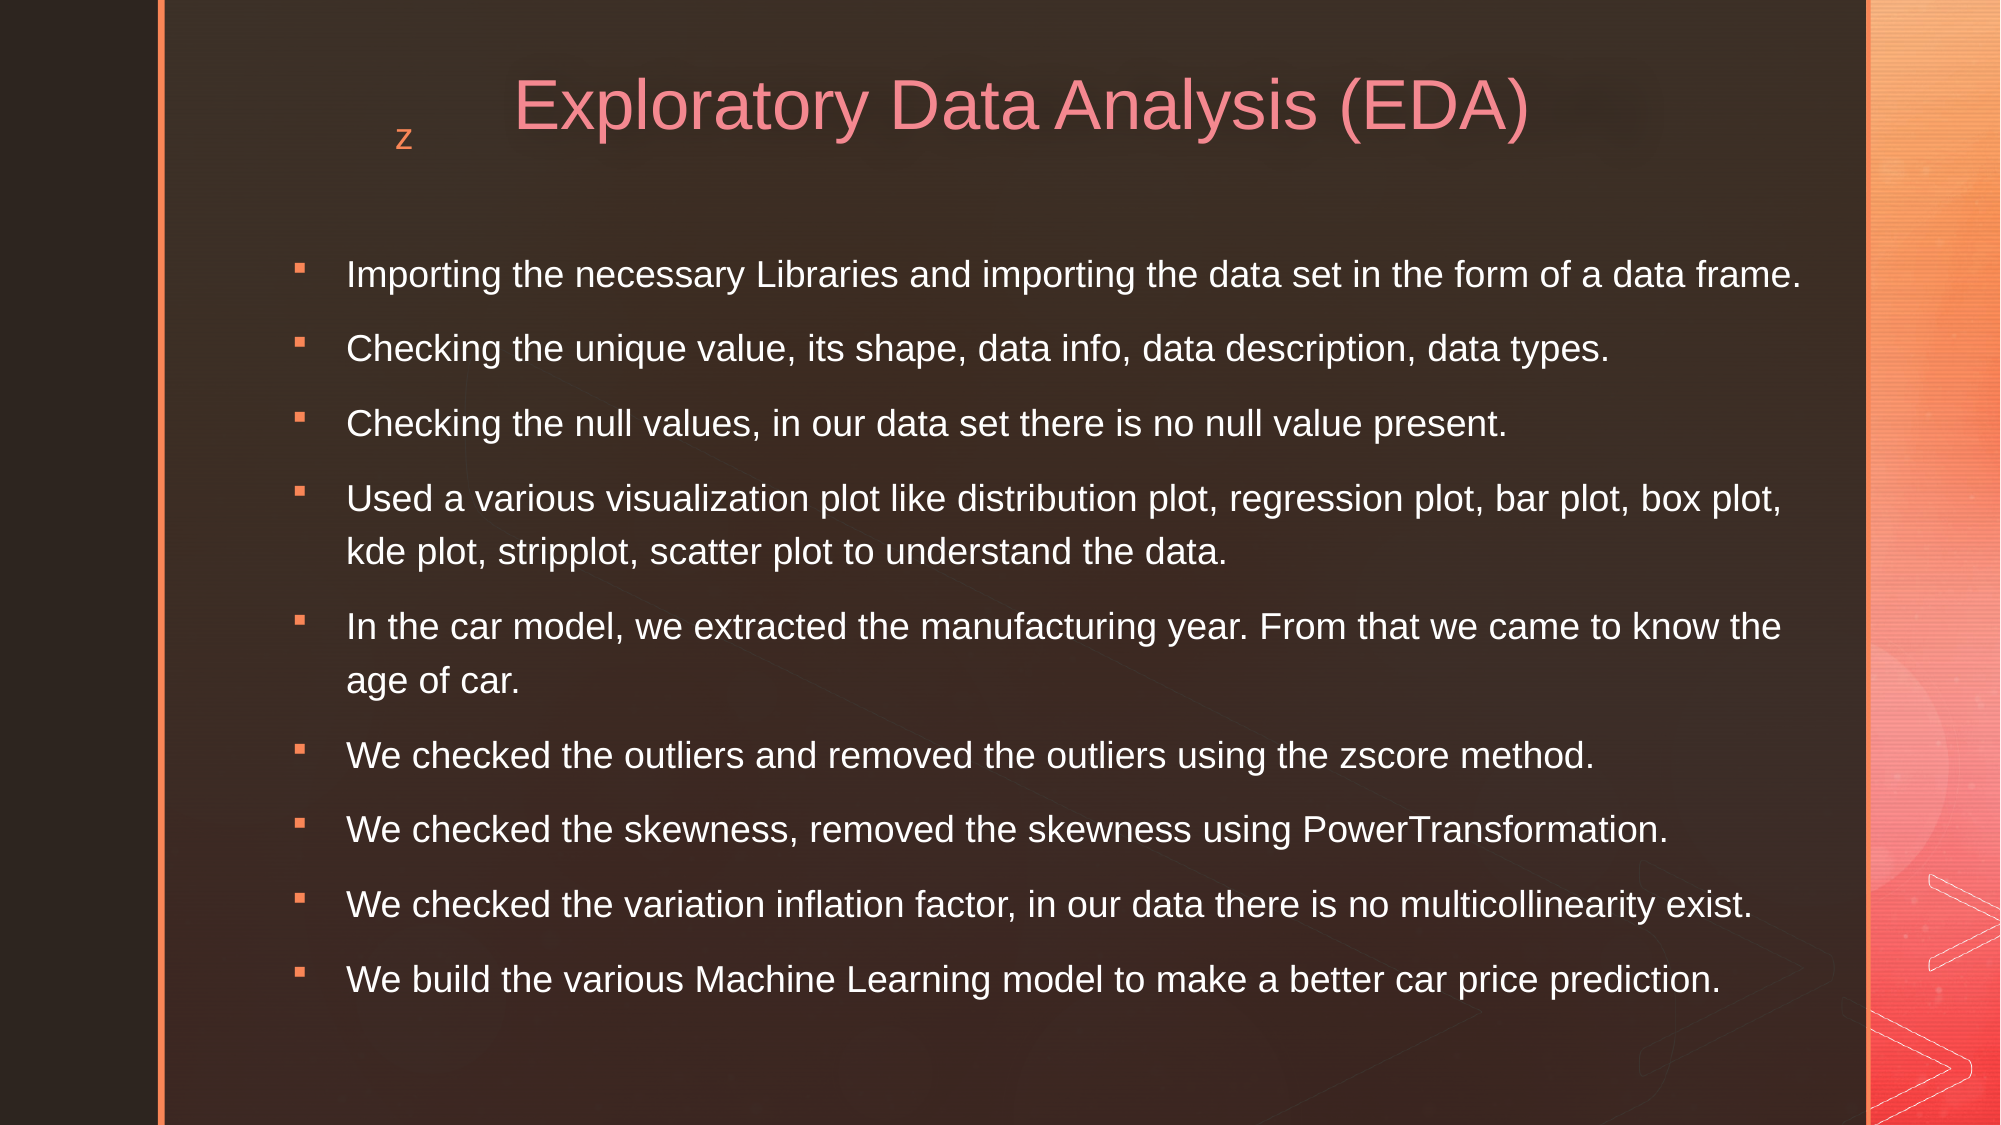

# Exploratory Data Analysis (EDA)
Importing the necessary Libraries and importing the data set in the form of a data frame.
Checking the unique value, its shape, data info, data description, data types.
Checking the null values, in our data set there is no null value present.
Used a various visualization plot like distribution plot, regression plot, bar plot, box plot, kde plot, stripplot, scatter plot to understand the data.
In the car model, we extracted the manufacturing year. From that we came to know the age of car.
We checked the outliers and removed the outliers using the zscore method.
We checked the skewness, removed the skewness using PowerTransformation.
We checked the variation inflation factor, in our data there is no multicollinearity exist.
We build the various Machine Learning model to make a better car price prediction.